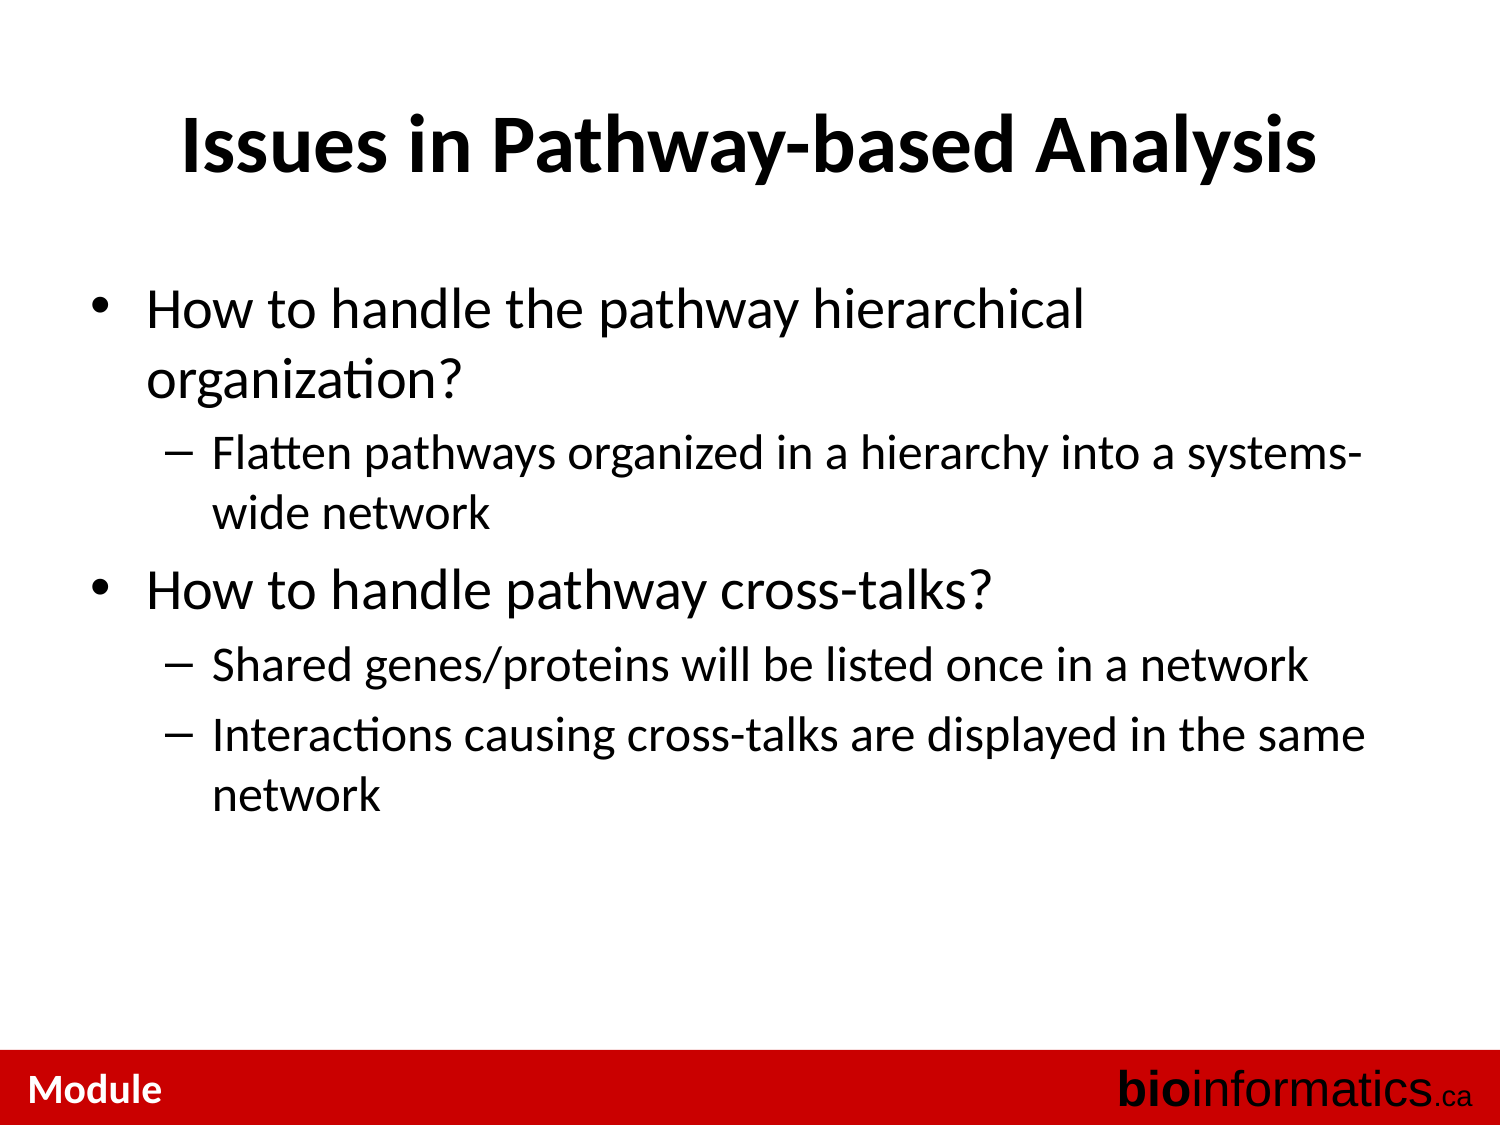

# Issues in Pathway-based Analysis
How to handle the pathway hierarchical organization?
Flatten pathways organized in a hierarchy into a systems-wide network
How to handle pathway cross-talks?
Shared genes/proteins will be listed once in a network
Interactions causing cross-talks are displayed in the same network